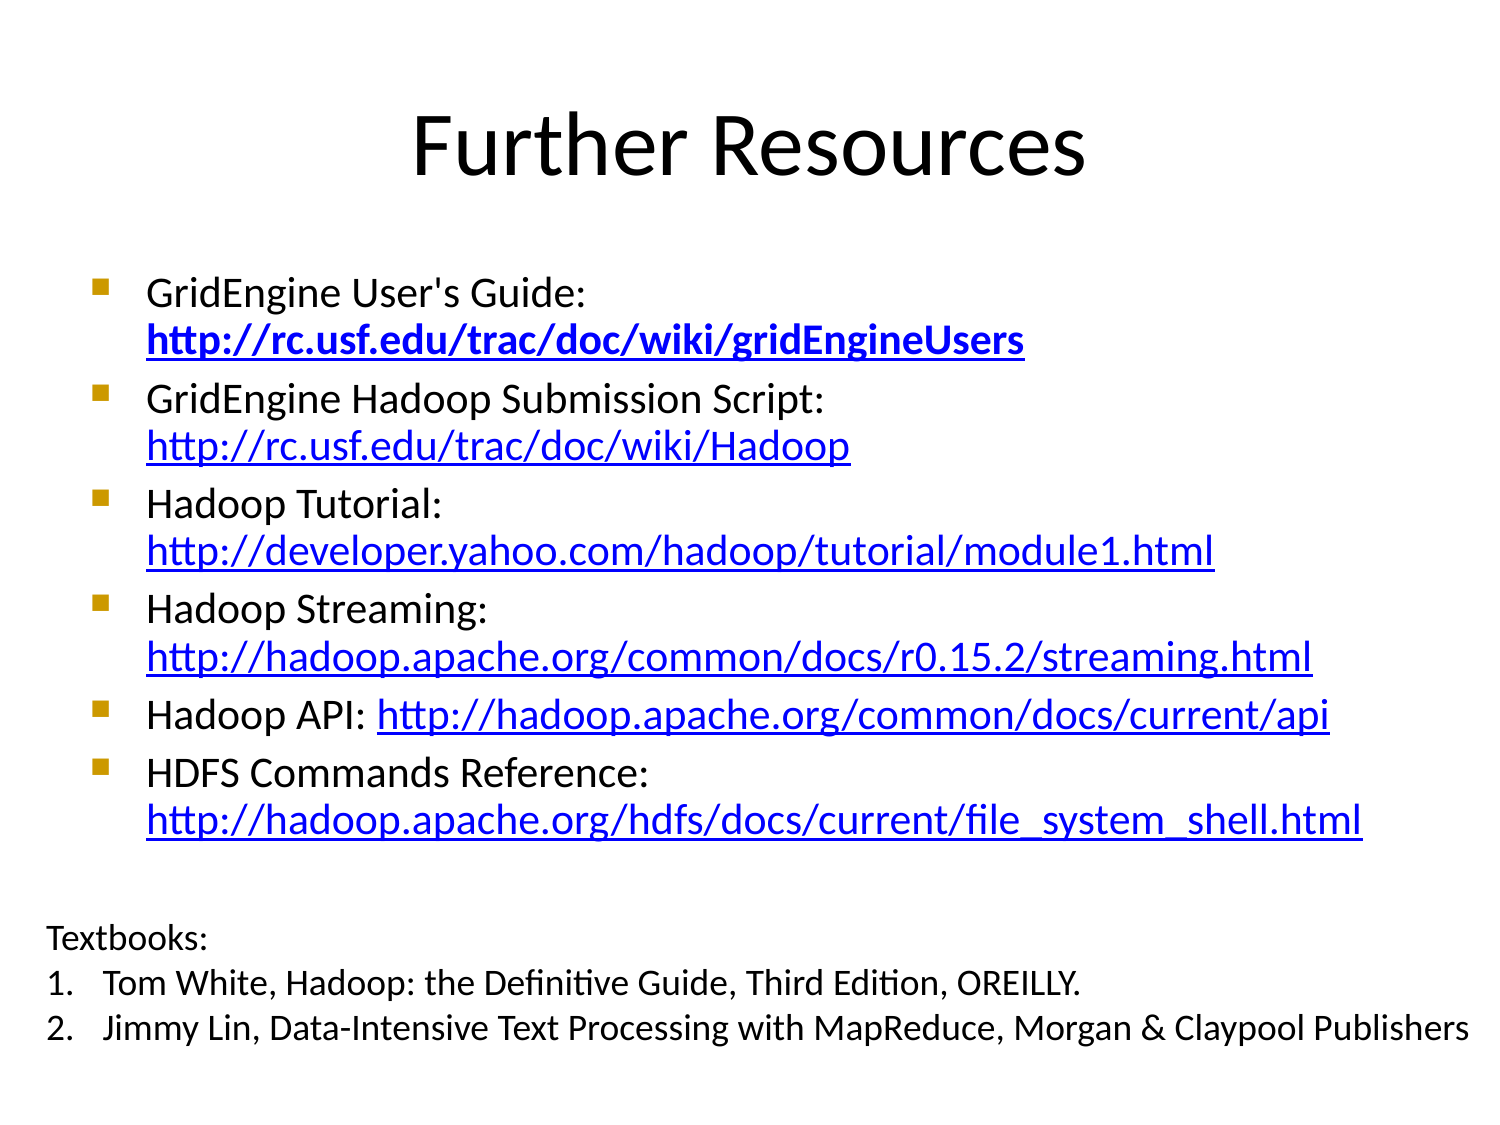

Further Resources
GridEngine User's Guide: http://rc.usf.edu/trac/doc/wiki/gridEngineUsers
GridEngine Hadoop Submission Script: http://rc.usf.edu/trac/doc/wiki/Hadoop
Hadoop Tutorial: http://developer.yahoo.com/hadoop/tutorial/module1.html
Hadoop Streaming: http://hadoop.apache.org/common/docs/r0.15.2/streaming.html
Hadoop API: http://hadoop.apache.org/common/docs/current/api
HDFS Commands Reference: http://hadoop.apache.org/hdfs/docs/current/file_system_shell.html

Textbooks:
Tom White, Hadoop: the Definitive Guide, Third Edition, OREILLY.
Jimmy Lin, Data-Intensive Text Processing with MapReduce, Morgan & Claypool Publishers